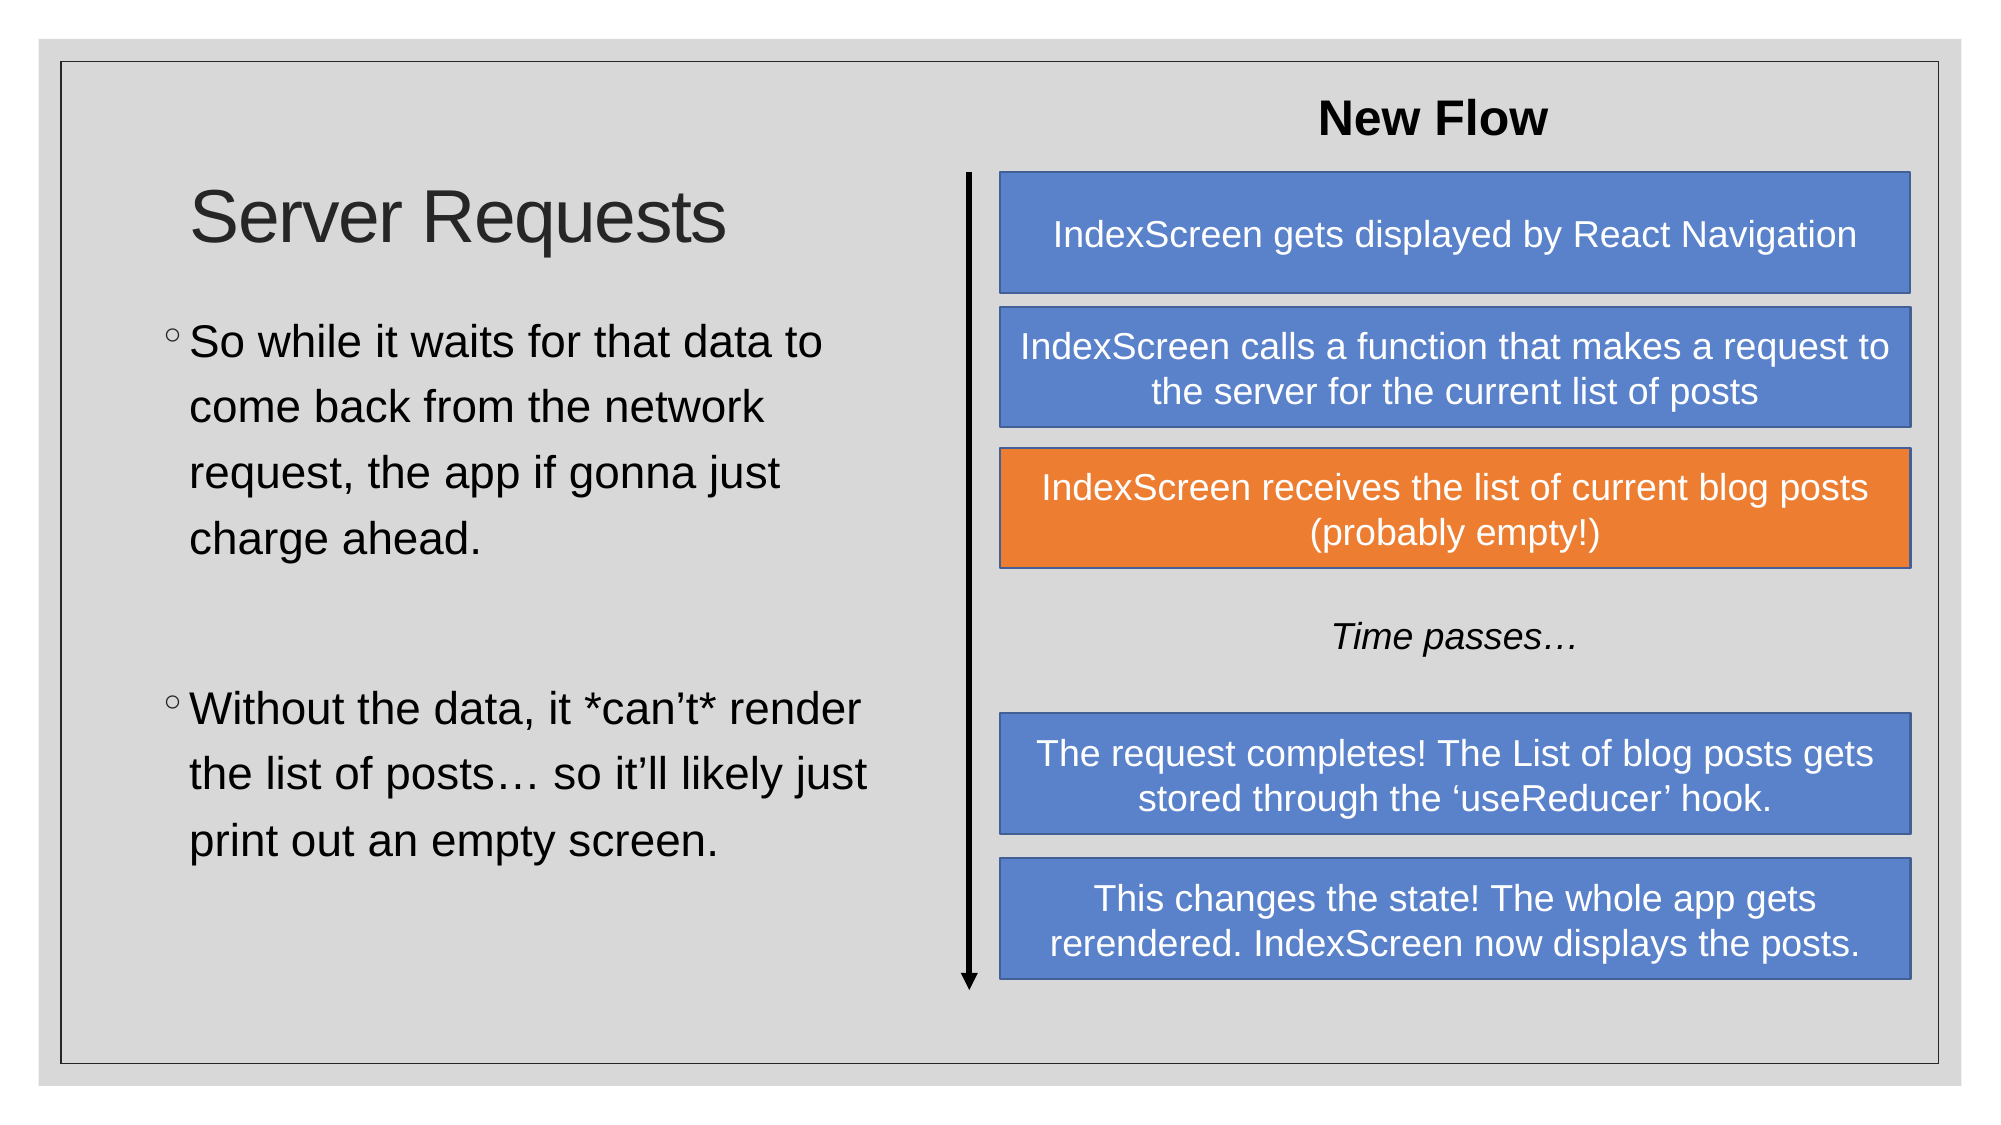

New Flow
# Server Requests
IndexScreen gets displayed by React Navigation
So while it waits for that data to come back from the network request, the app if gonna just charge ahead.

Without the data, it *can’t* render the list of posts… so it’ll likely just print out an empty screen.

IndexScreen calls a function that makes a request to the server for the current list of posts
IndexScreen receives the list of current blog posts (probably empty!)
Time passes…
The request completes! The List of blog posts gets stored through the ‘useReducer’ hook.
This changes the state! The whole app gets rerendered. IndexScreen now displays the posts.